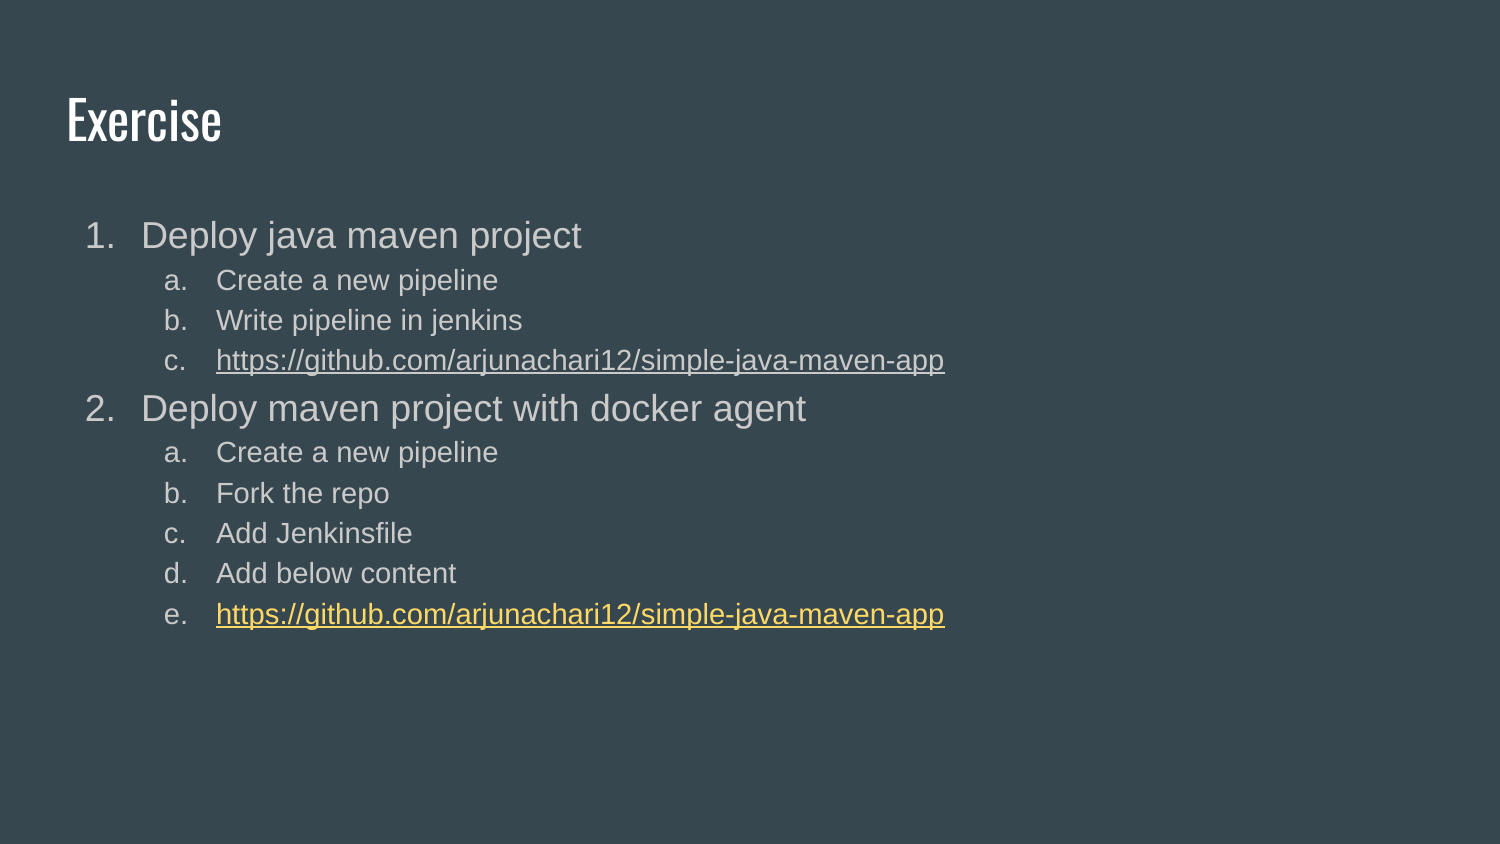

# Exercise
Deploy java maven project
Create a new pipeline
Write pipeline in jenkins
https://github.com/arjunachari12/simple-java-maven-app
Deploy maven project with docker agent
Create a new pipeline
Fork the repo
Add Jenkinsfile
Add below content
https://github.com/arjunachari12/simple-java-maven-app